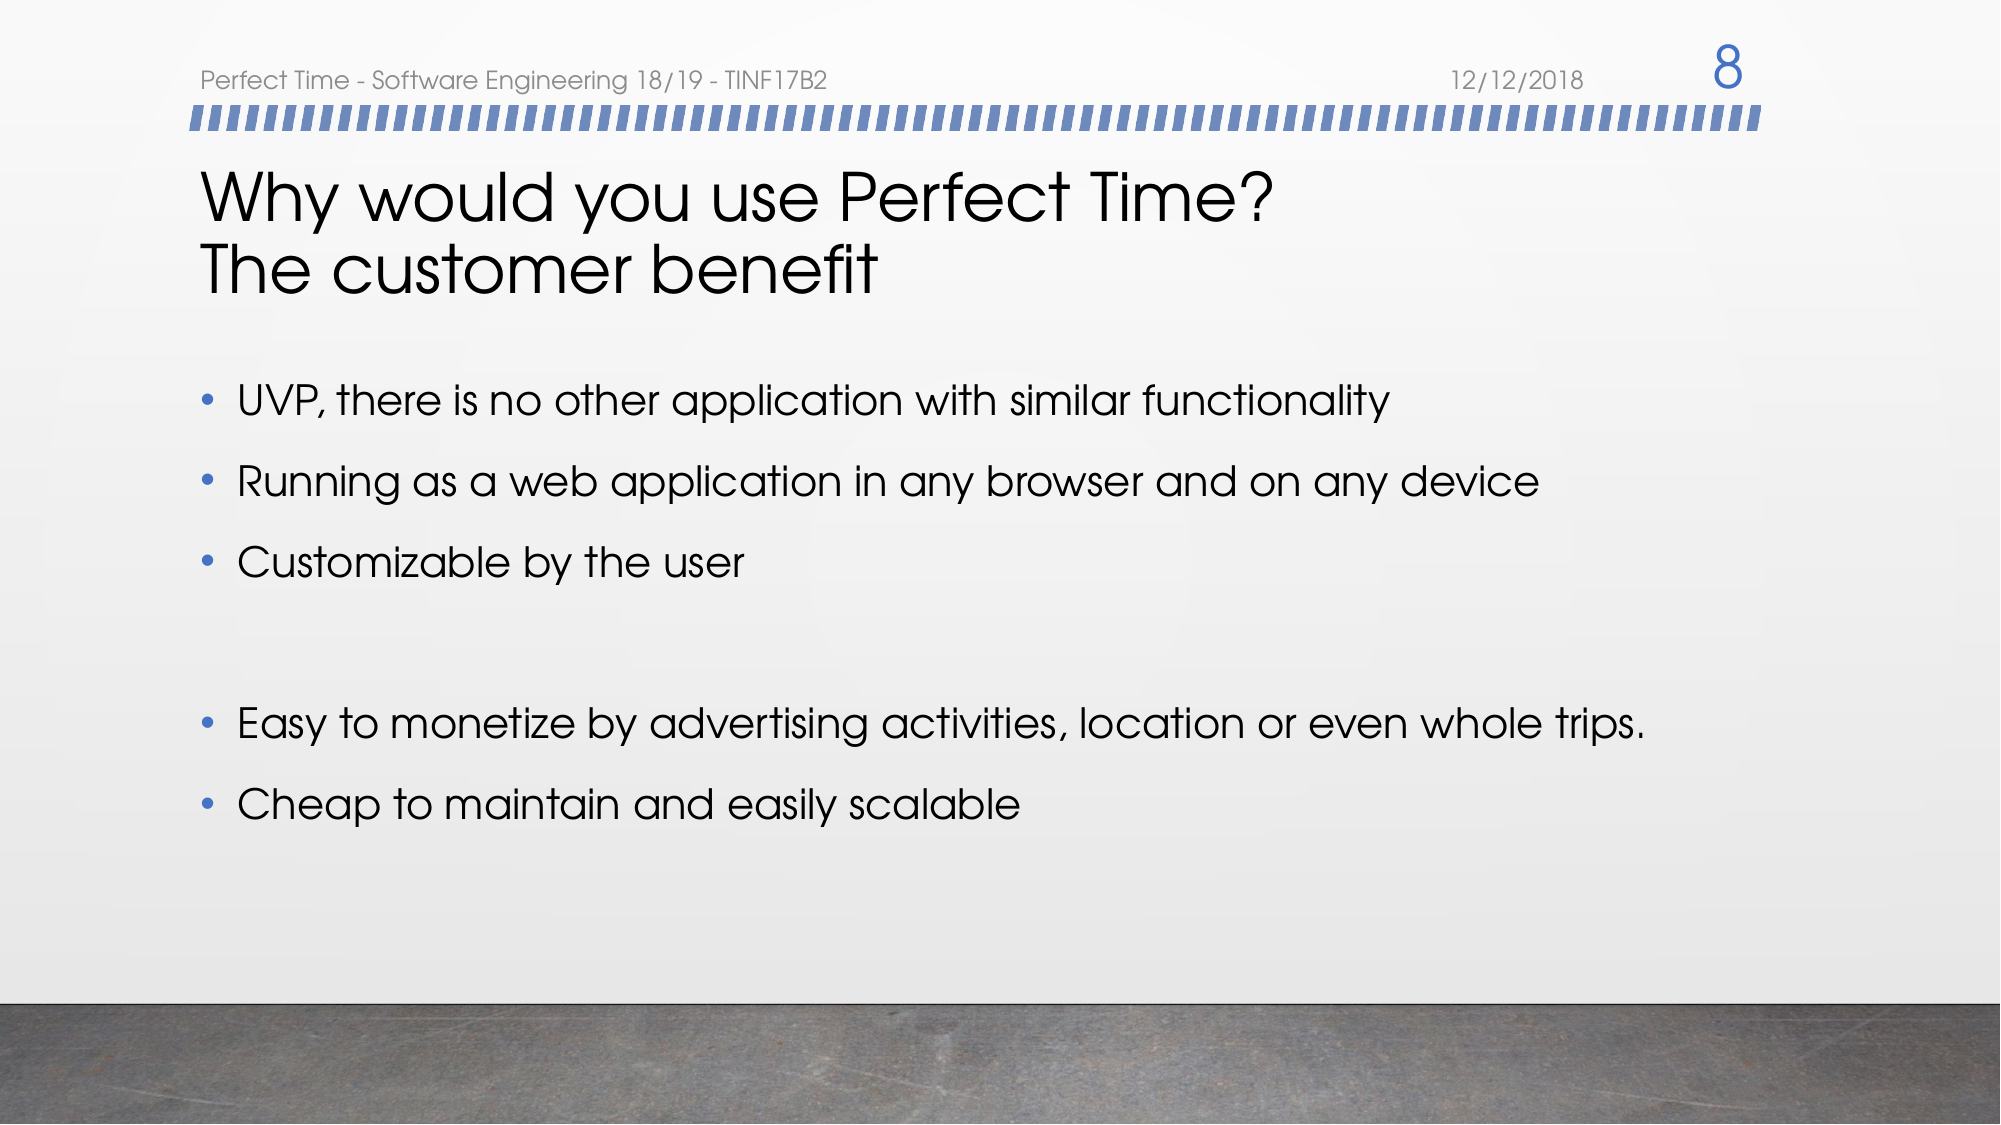

8
Perfect Time - Software Engineering 18/19 - TINF17B2
12/12/2018
# Why would you use Perfect Time? The customer benefit
UVP, there is no other application with similar functionality
Running as a web application in any browser and on any device
Customizable by the user

Easy to monetize by advertising activities, location or even whole trips.
Cheap to maintain and easily scalable